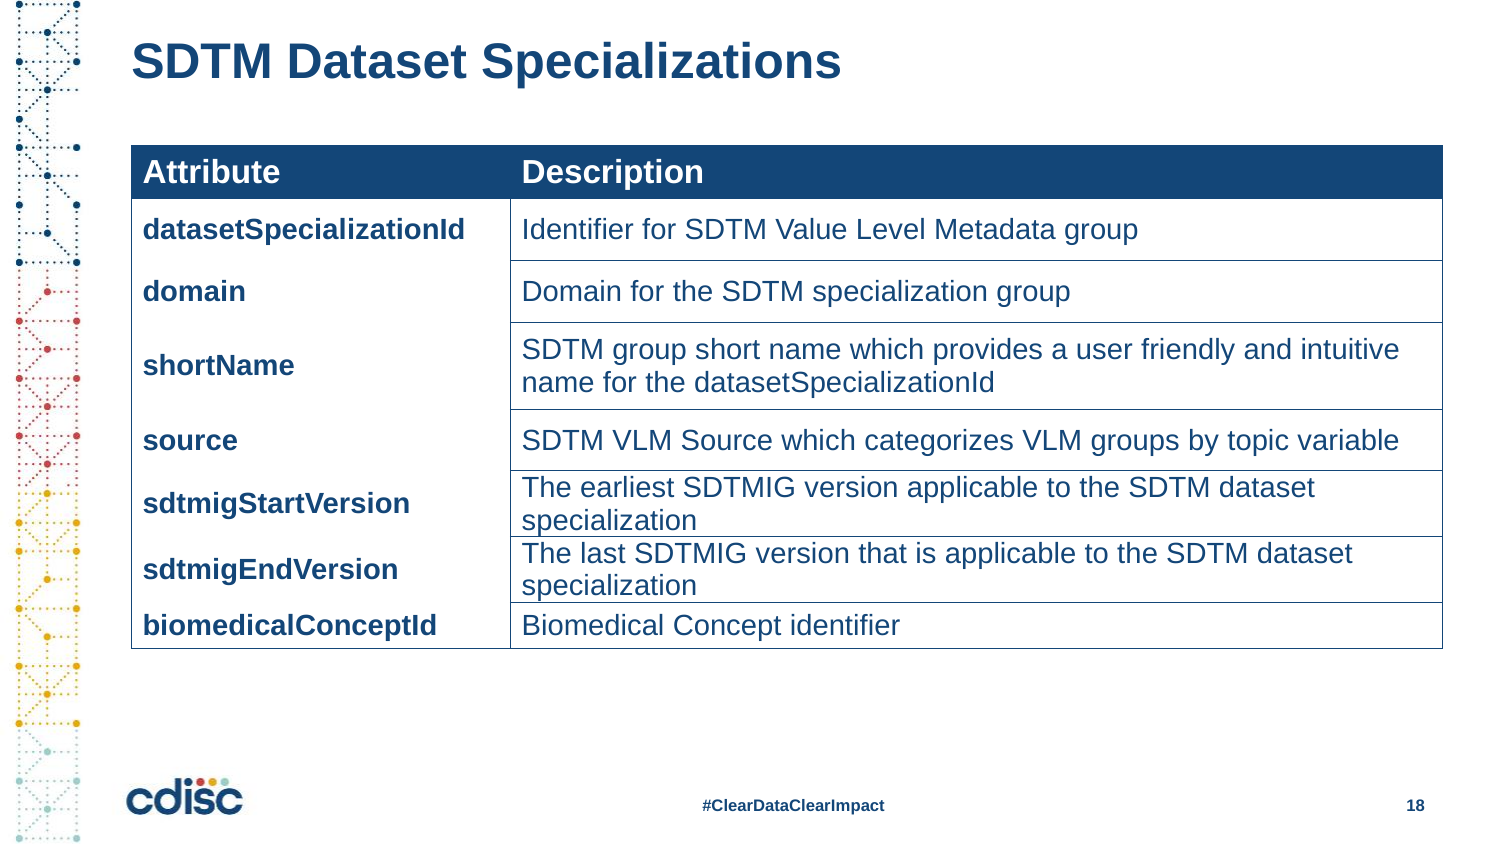

# SDTM Dataset Specializations
| Attribute | Description |
| --- | --- |
| datasetSpecializationId | Identifier for SDTM Value Level Metadata group |
| domain | Domain for the SDTM specialization group |
| shortName | SDTM group short name which provides a user friendly and intuitive name for the datasetSpecializationId |
| source | SDTM VLM Source which categorizes VLM groups by topic variable |
| sdtmigStartVersion | The earliest SDTMIG version applicable to the SDTM dataset specialization |
| sdtmigEndVersion | The last SDTMIG version that is applicable to the SDTM dataset specialization |
| biomedicalConceptId | Biomedical Concept identifier |
#ClearDataClearImpact
18